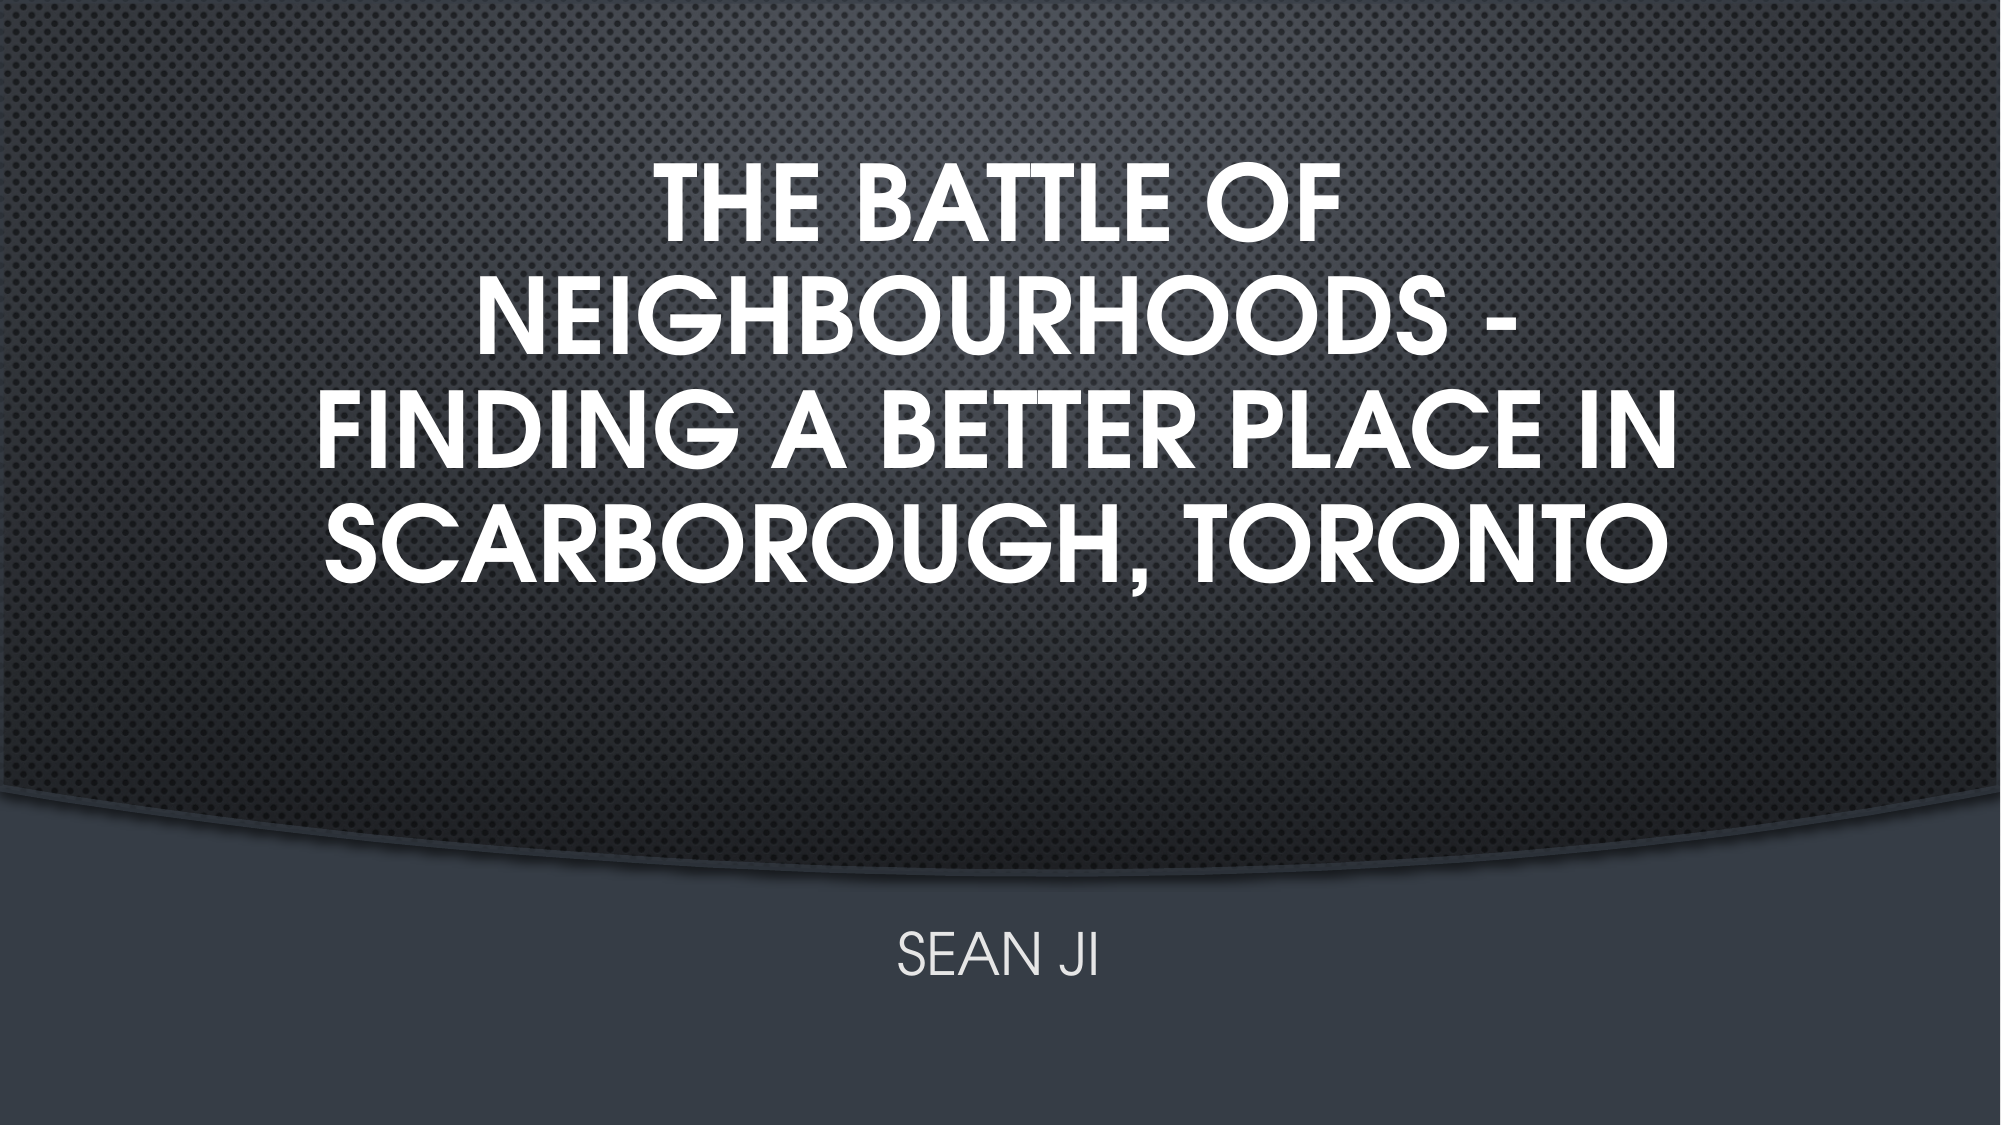

# The Battle of Neighbourhoods - Finding a Better Place in Scarborough, Toronto
Sean Ji